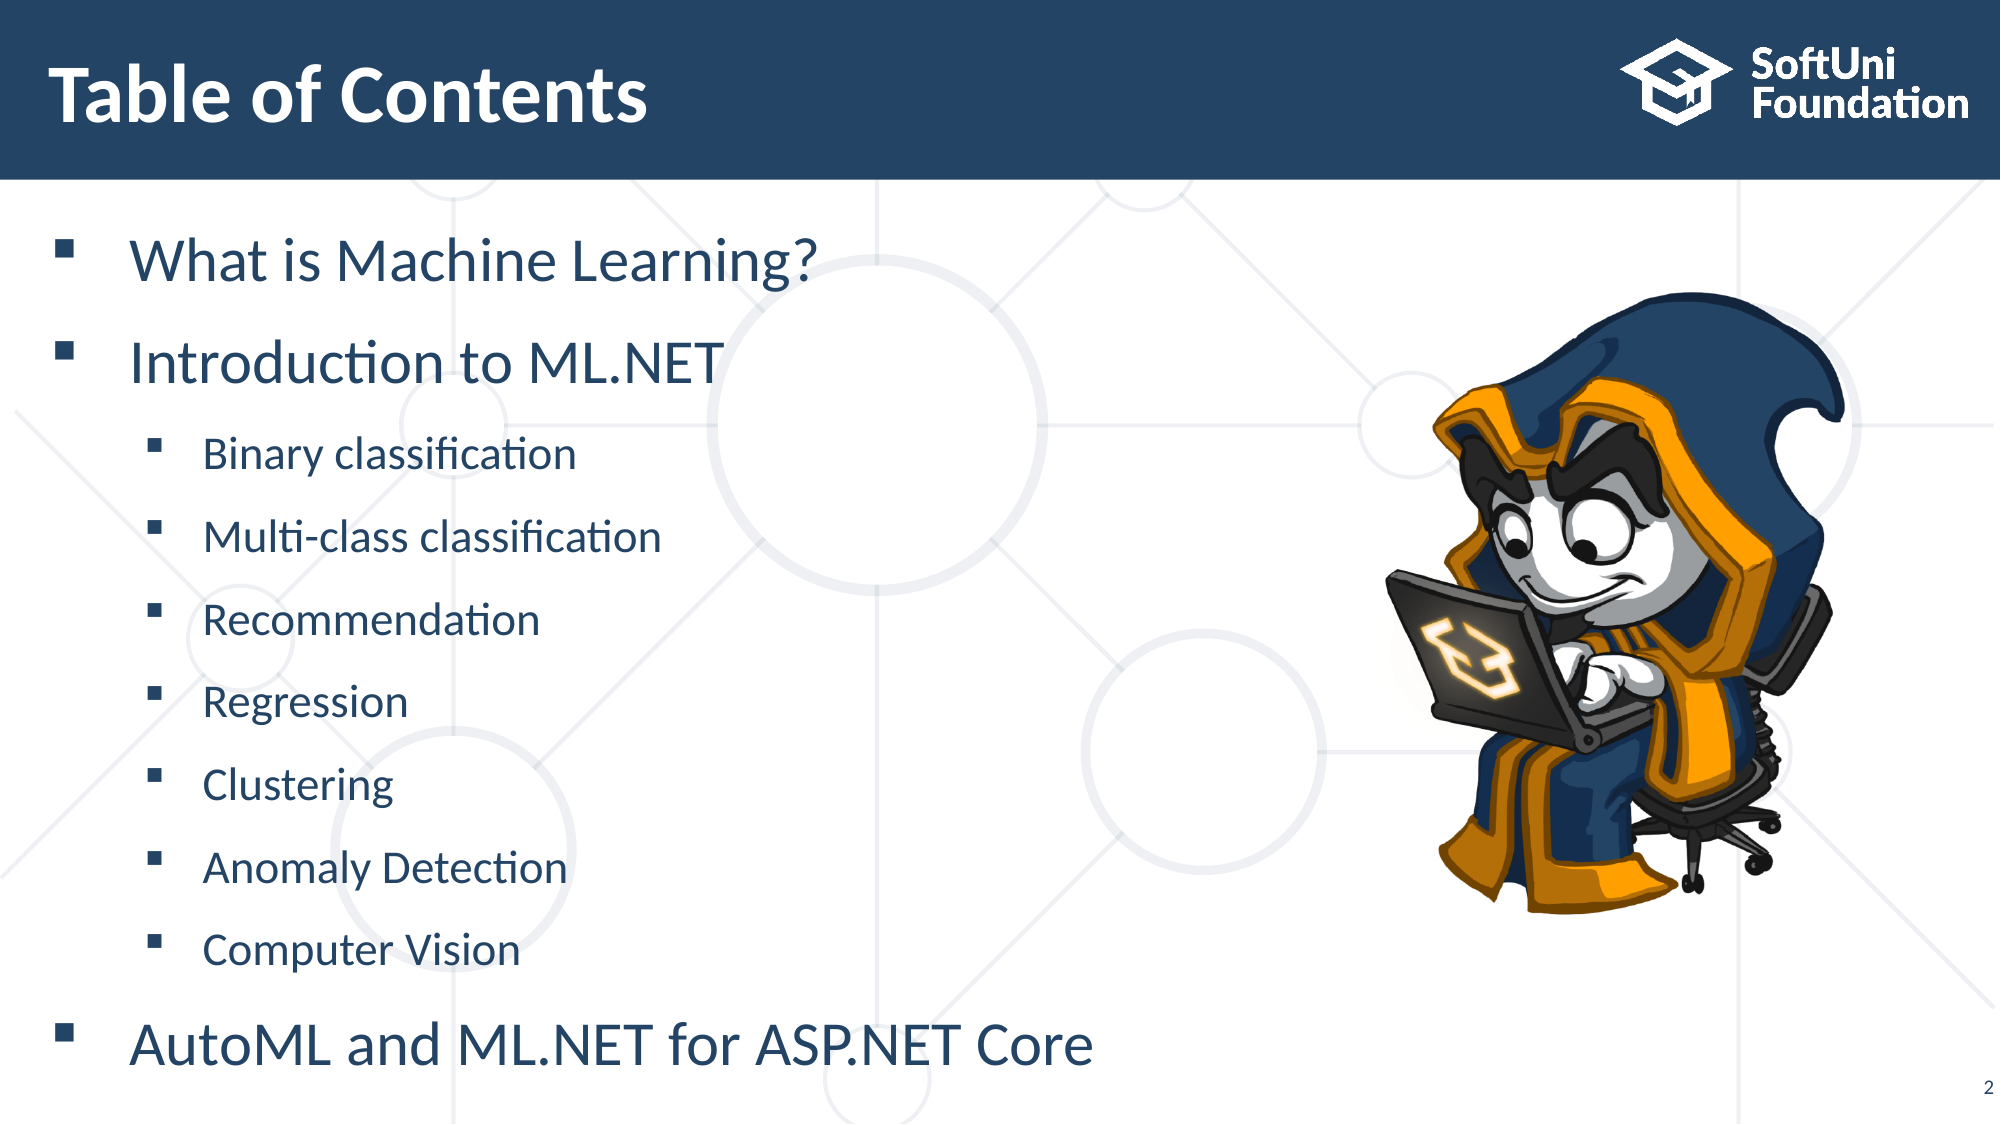

# Table of Contents
What is Machine Learning?
Introduction to ML.NET
Binary classification
Multi-class classification
Recommendation
Regression
Clustering
Anomaly Detection
Computer Vision
AutoML and ML.NET for ASP.NET Core
2